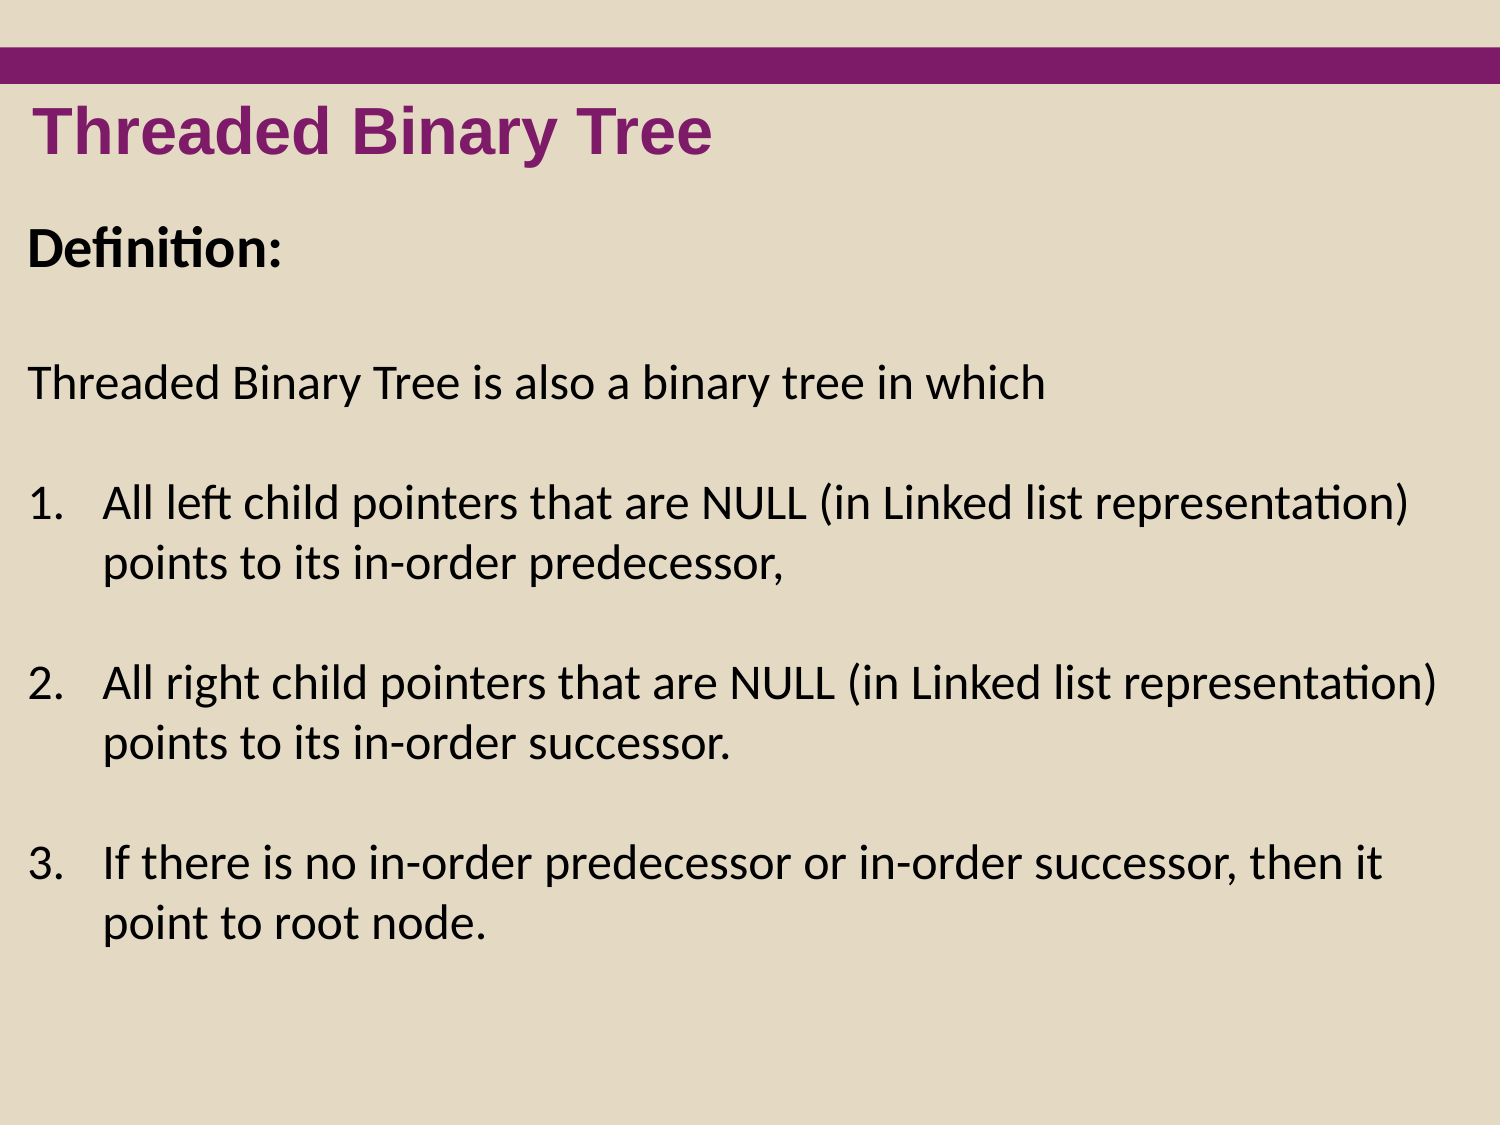

Threaded Binary Tree

Definition:

Threaded Binary Tree is also a binary tree in which

All left child pointers that are NULL (in Linked list representation) points to its in-order predecessor,

All right child pointers that are NULL (in Linked list representation) points to its in-order successor.

If there is no in-order predecessor or in-order successor, then it point to root node.